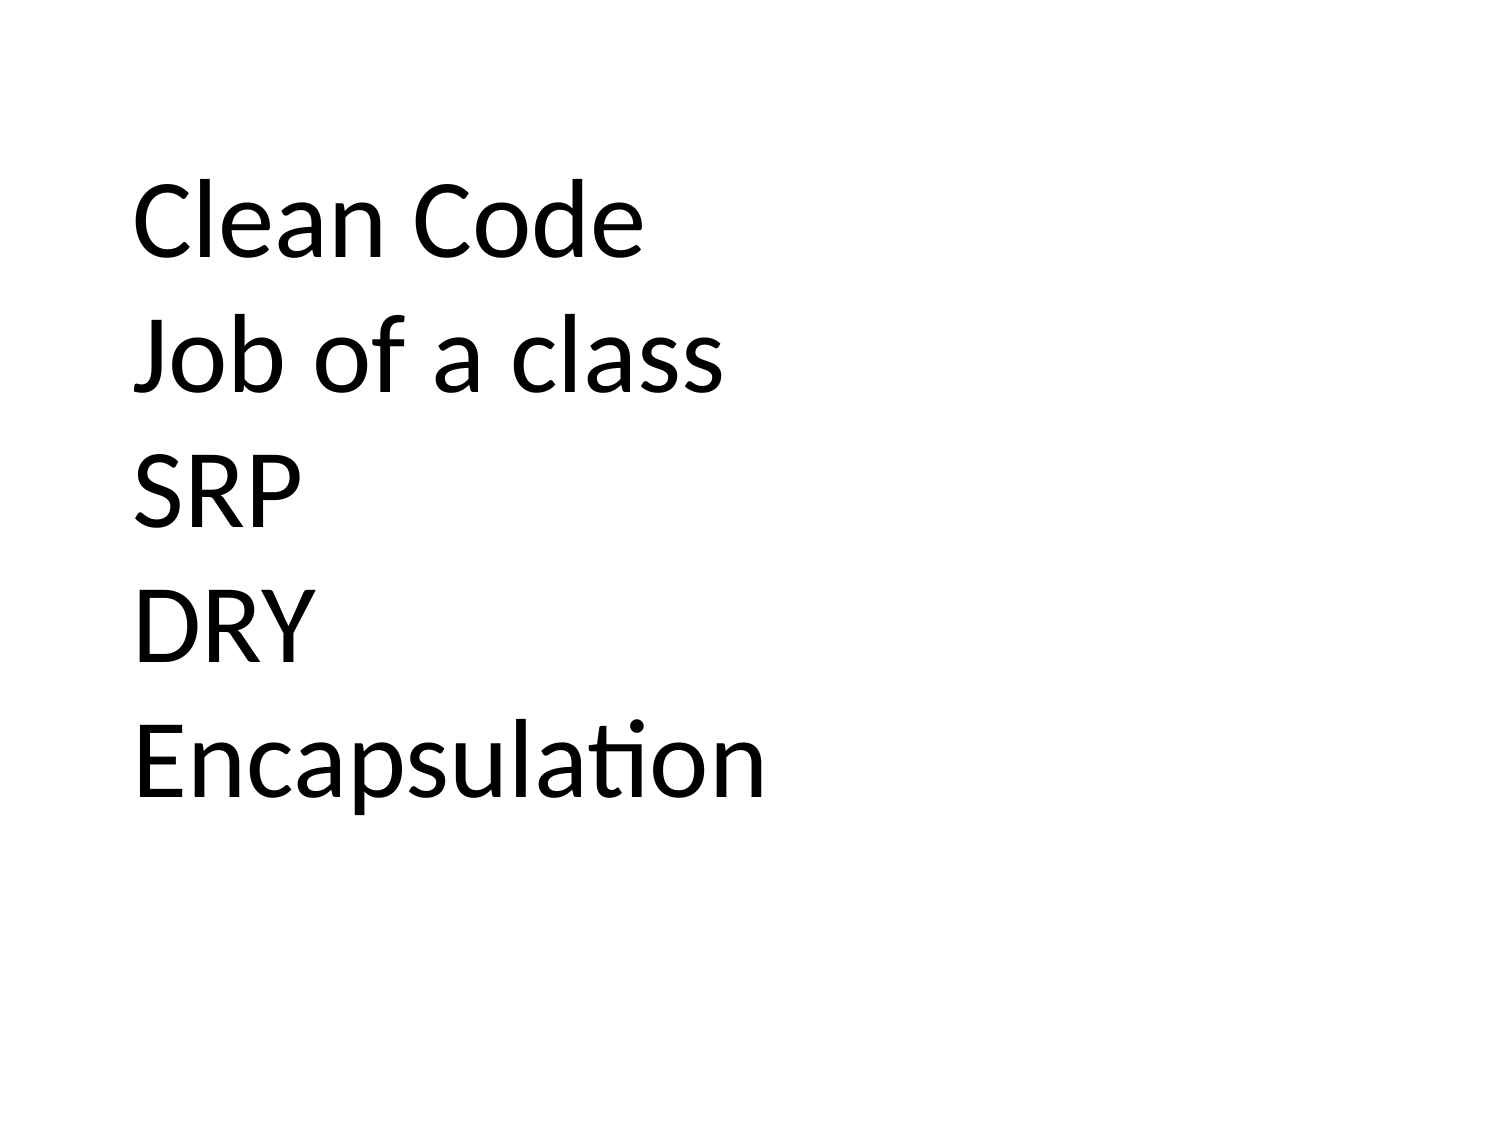

Clean Code
Job of a class
SRP
DRY
Encapsulation